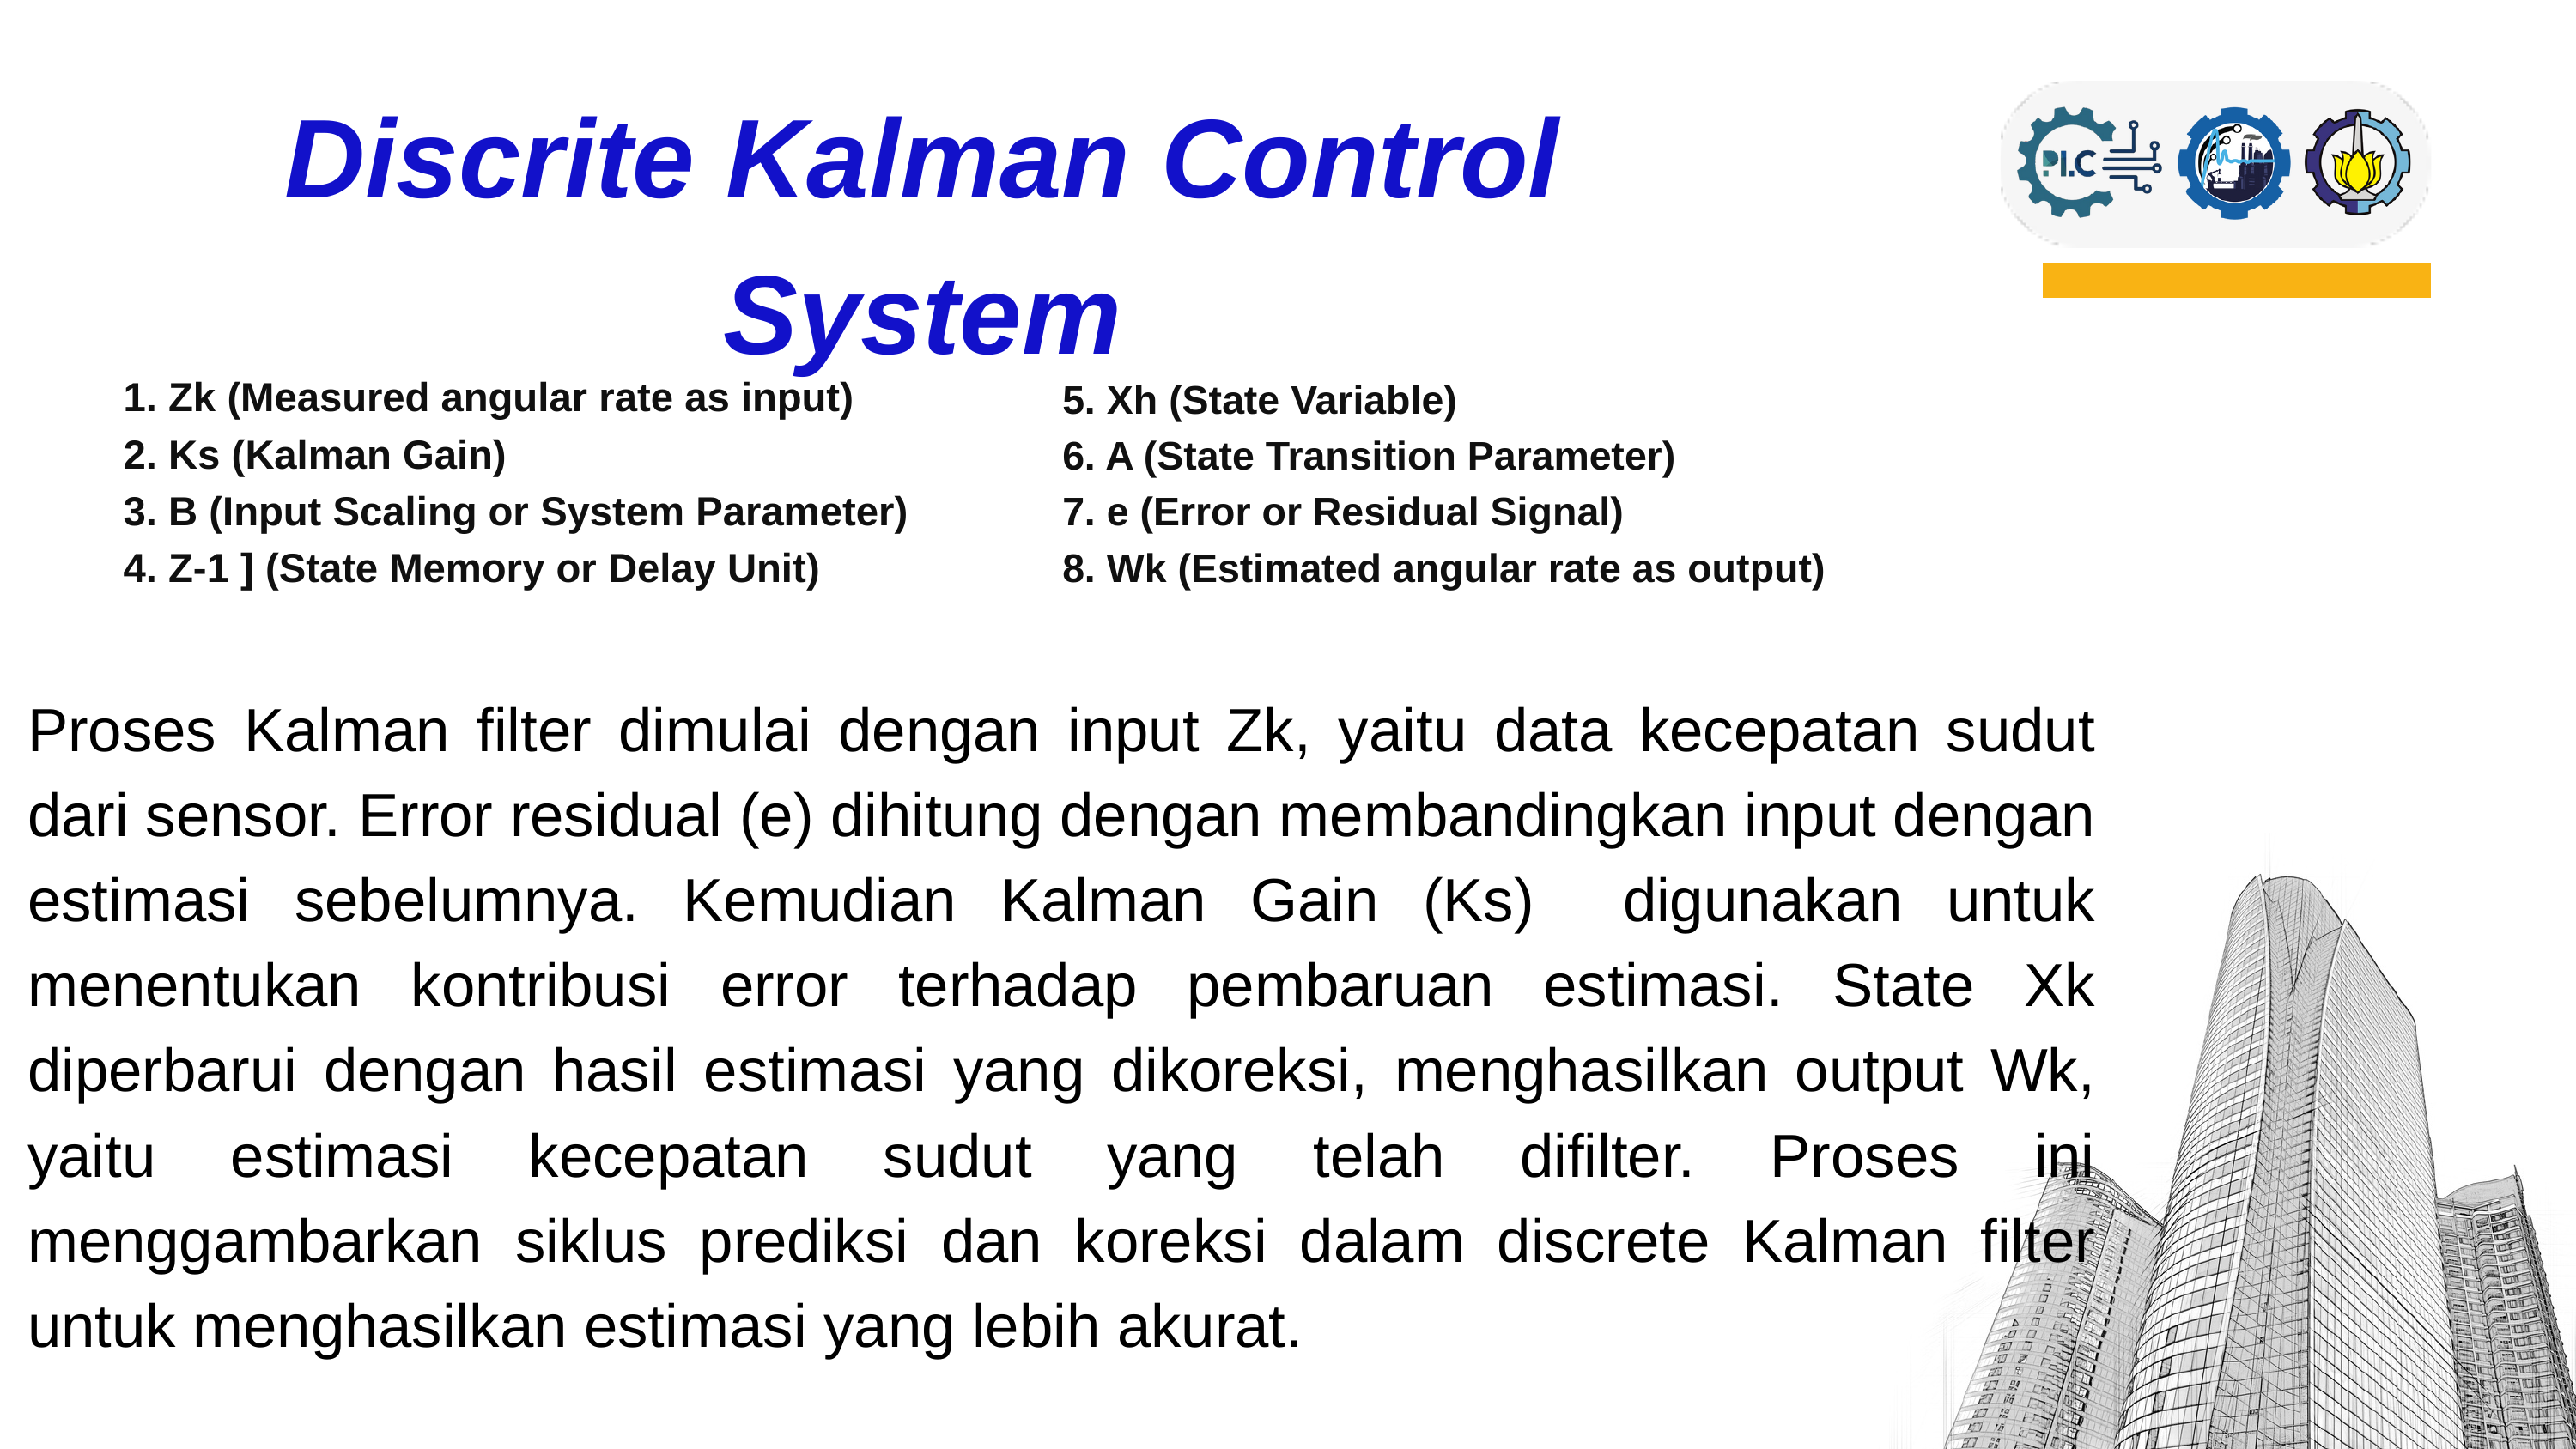

Discrite Kalman Control System

5. Xh (State Variable)
6. A (State Transition Parameter)
7. e (Error or Residual Signal)
8. Wk (Estimated angular rate as output)
1. Zk (Measured angular rate as input)
2. Ks (Kalman Gain)
3. B (Input Scaling or System Parameter)
4. Z-1 ] (State Memory or Delay Unit)
Proses Kalman filter dimulai dengan input Zk, yaitu data kecepatan sudut dari sensor. Error residual (e) dihitung dengan membandingkan input dengan estimasi sebelumnya. Kemudian Kalman Gain (Ks)  digunakan untuk menentukan kontribusi error terhadap pembaruan estimasi. State Xk diperbarui dengan hasil estimasi yang dikoreksi, menghasilkan output Wk, yaitu estimasi kecepatan sudut yang telah difilter. Proses ini menggambarkan siklus prediksi dan koreksi dalam discrete Kalman filter untuk menghasilkan estimasi yang lebih akurat.